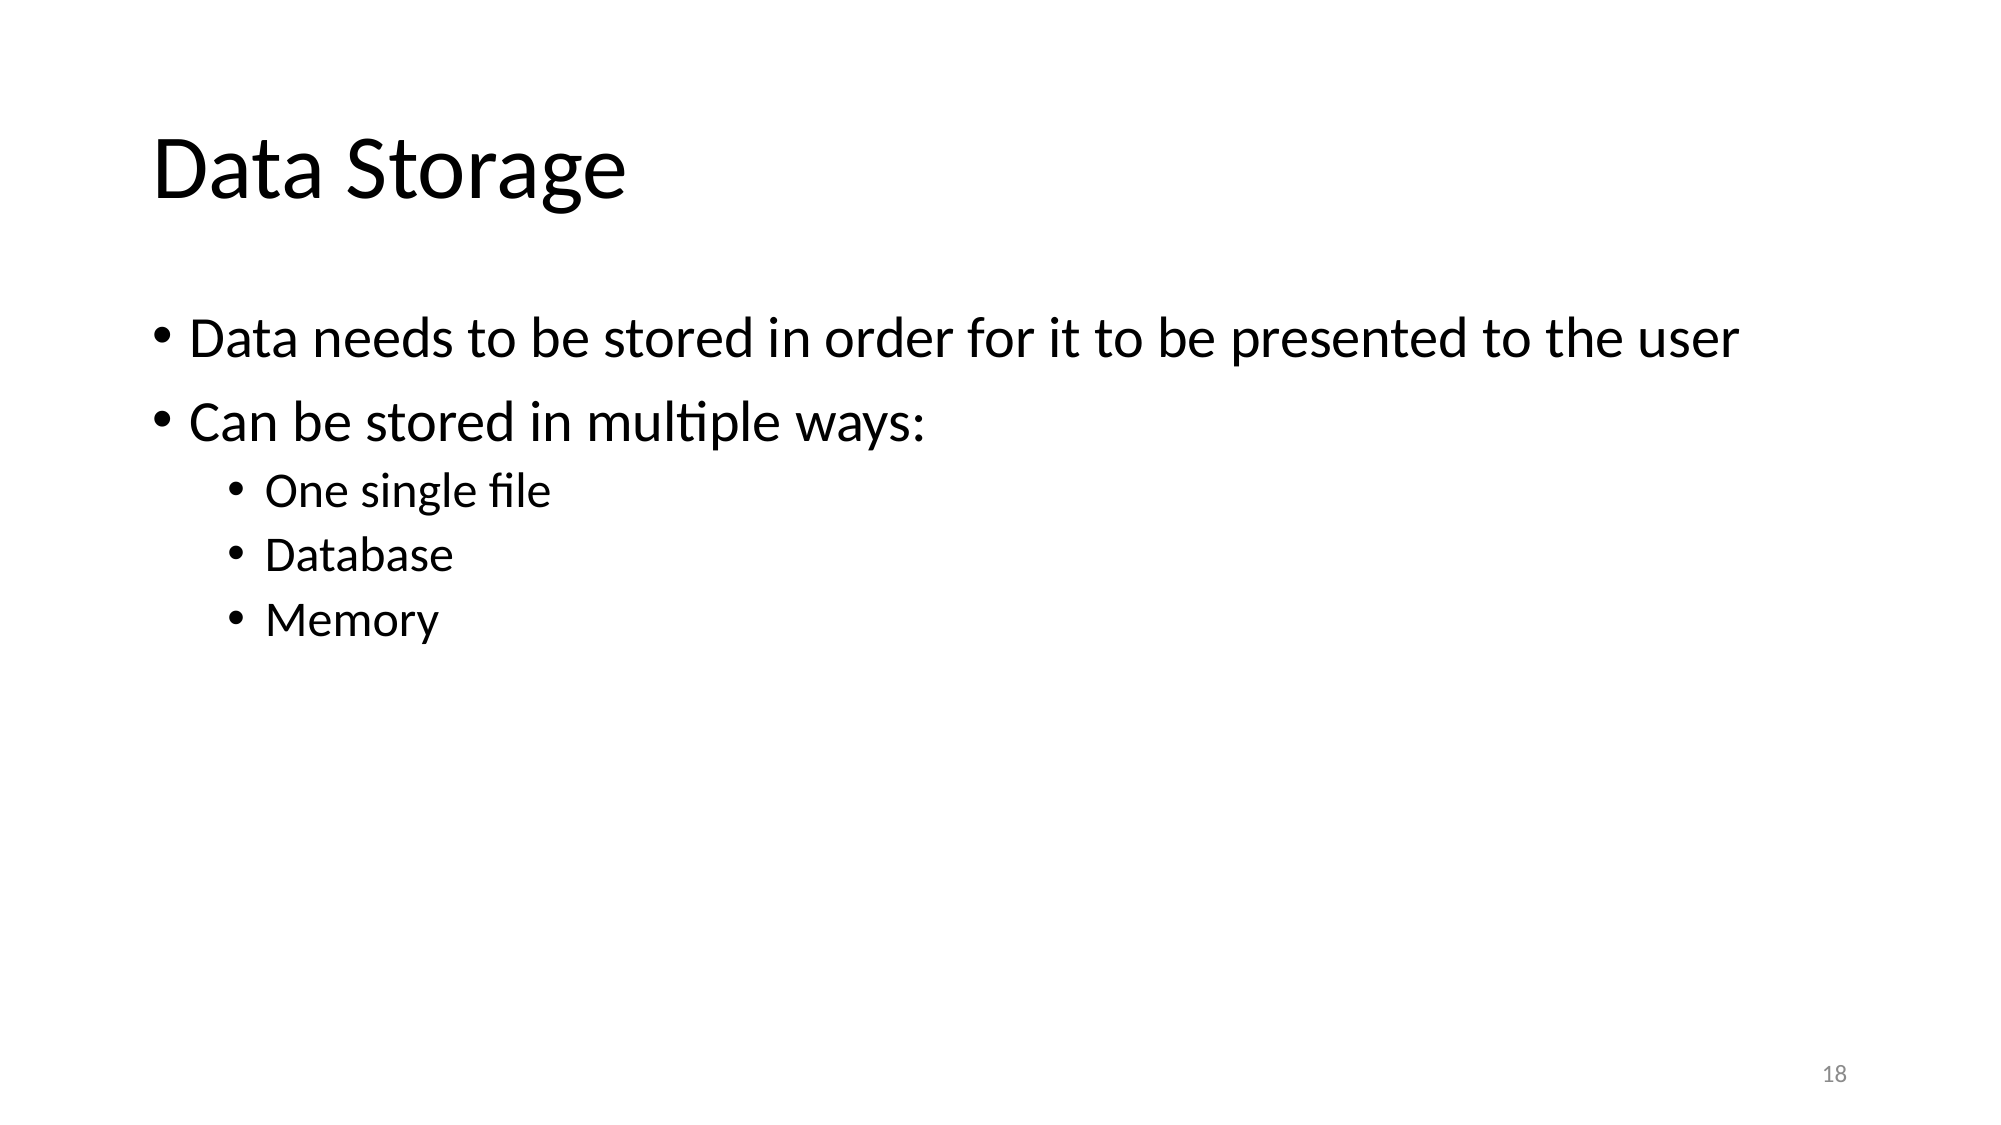

# Data Storage
Data needs to be stored in order for it to be presented to the user
Can be stored in multiple ways:
One single file
Database
Memory
18